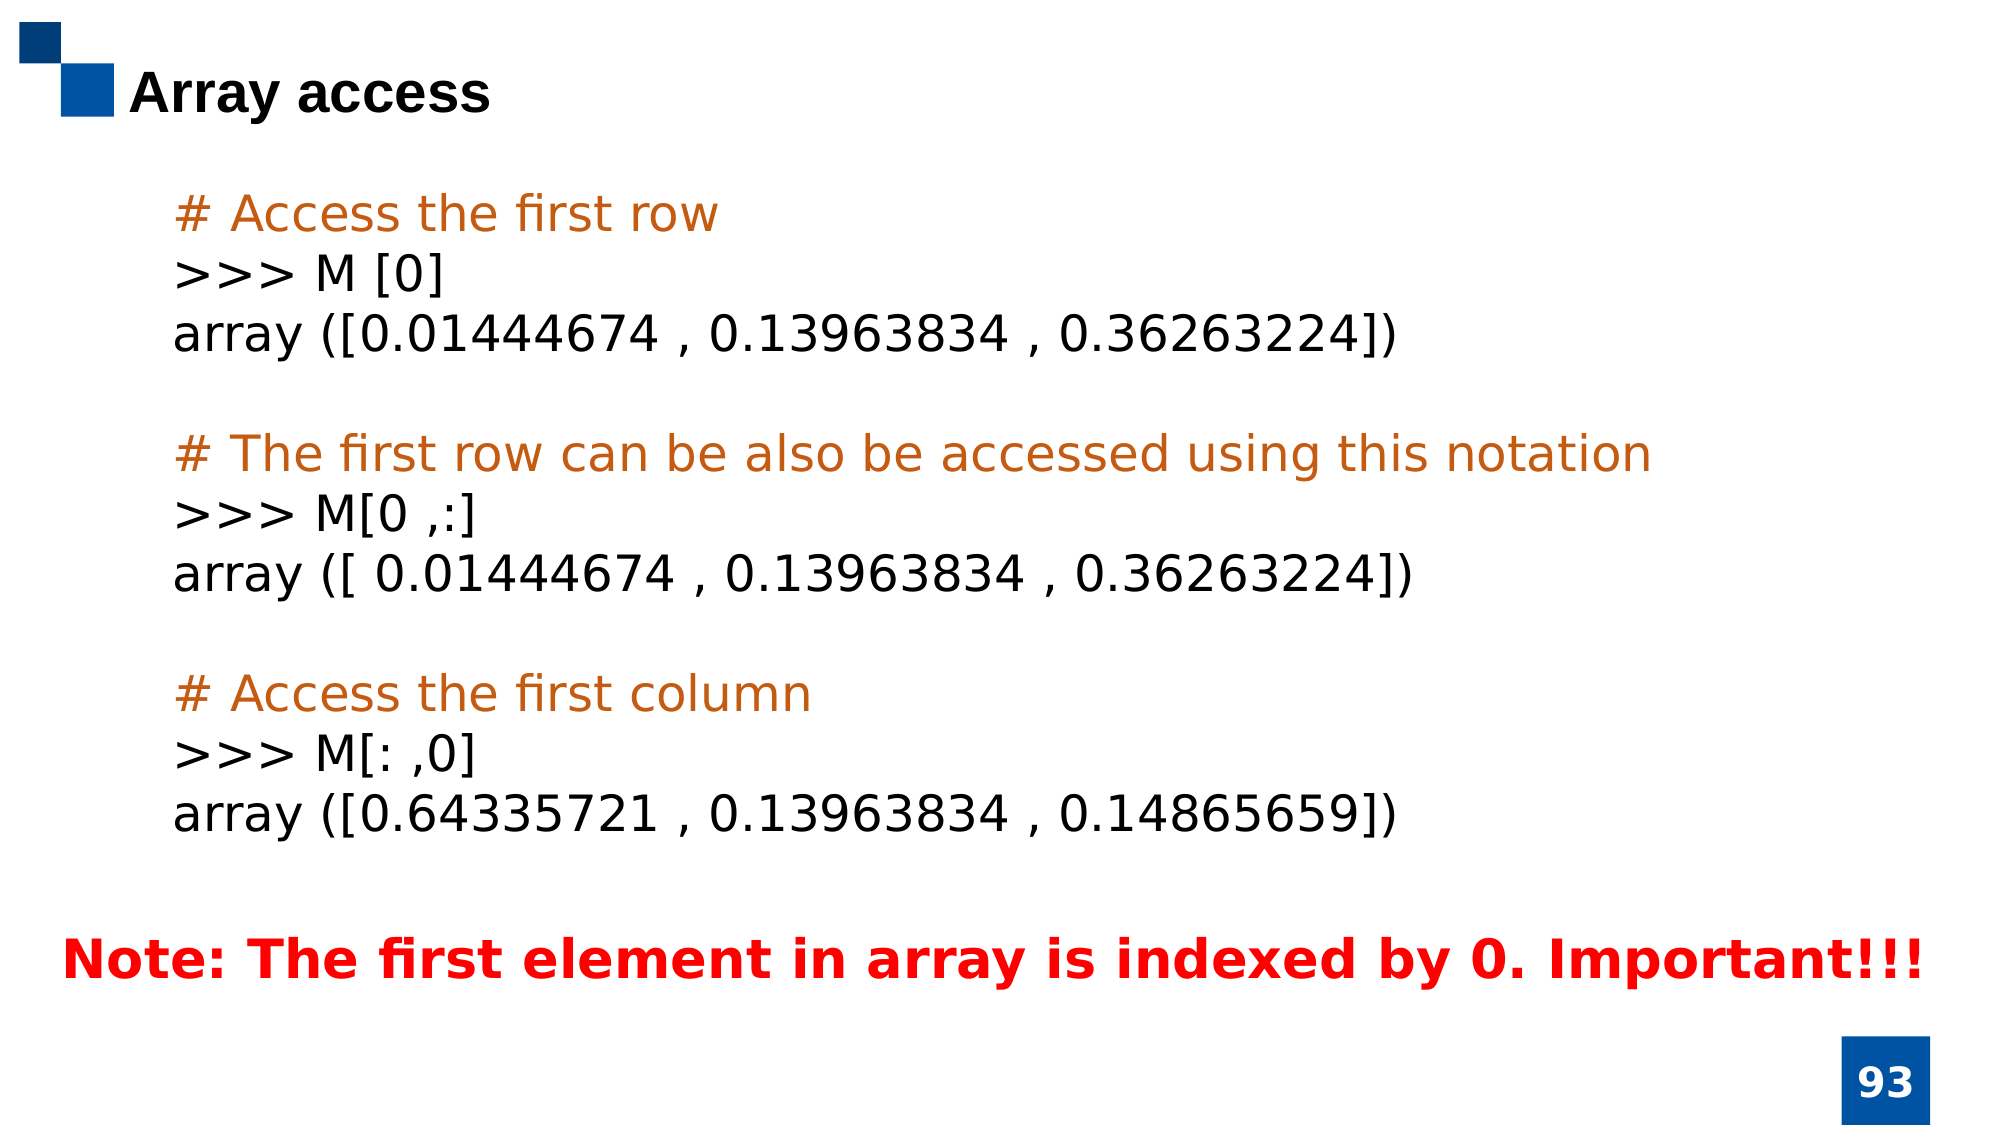

Array access
# Access the first row >>> M [0] array ([0.01444674 , 0.13963834 , 0.36263224])
# The first row can be also be accessed using this notation >>> M[0 ,:] array ([ 0.01444674 , 0.13963834 , 0.36263224])
# Access the first column >>> M[: ,0] array ([0.64335721 , 0.13963834 , 0.14865659])
Note: The first element in array is indexed by 0. Important!!!
93